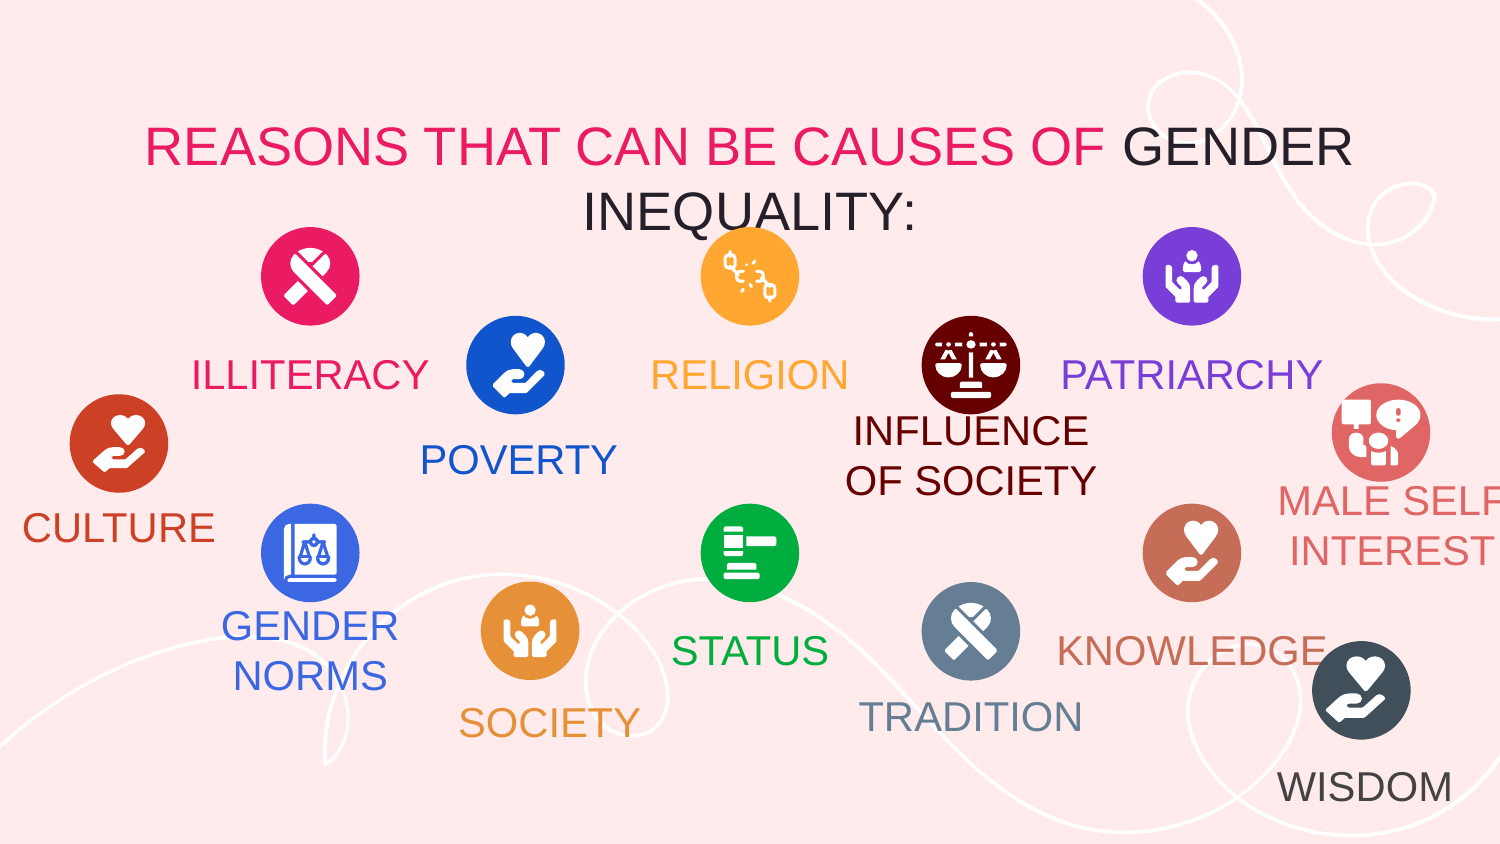

REASONS THAT CAN BE CAUSES OF GENDER INEQUALITY:

ILLITERACY
RELIGION
PATRIARCHY

INFLUENCE OF SOCIETY
POVERTY
MALE SELF INTEREST
CULTURE

GENDER NORMS
# STATUS
KNOWLEDGE

TRADITION
SOCIETY
WISDOM